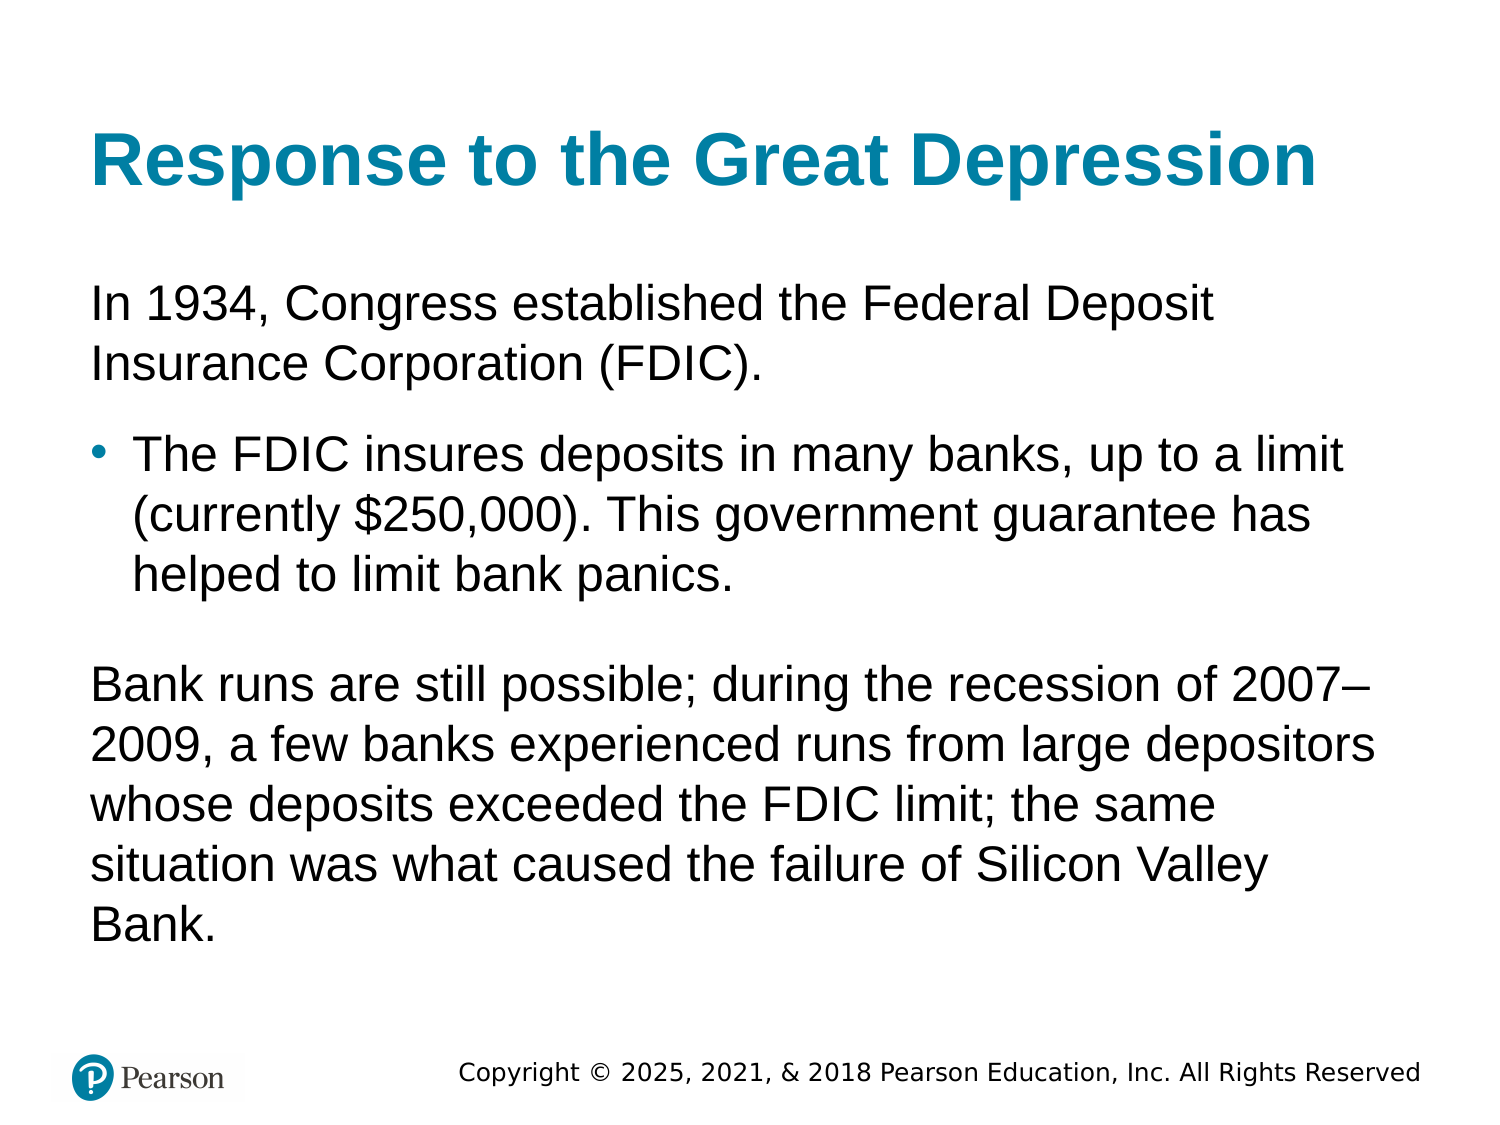

# Response to the Great Depression
In 1934, Congress established the Federal Deposit Insurance Corporation (F D I C).
The F D I C insures deposits in many banks, up to a limit (currently $250,000). This government guarantee has helped to limit bank panics.
Bank runs are still possible; during the recession of 2007–2009, a few banks experienced runs from large depositors whose deposits exceeded the F D I C limit; the same situation was what caused the failure of Silicon Valley Bank.